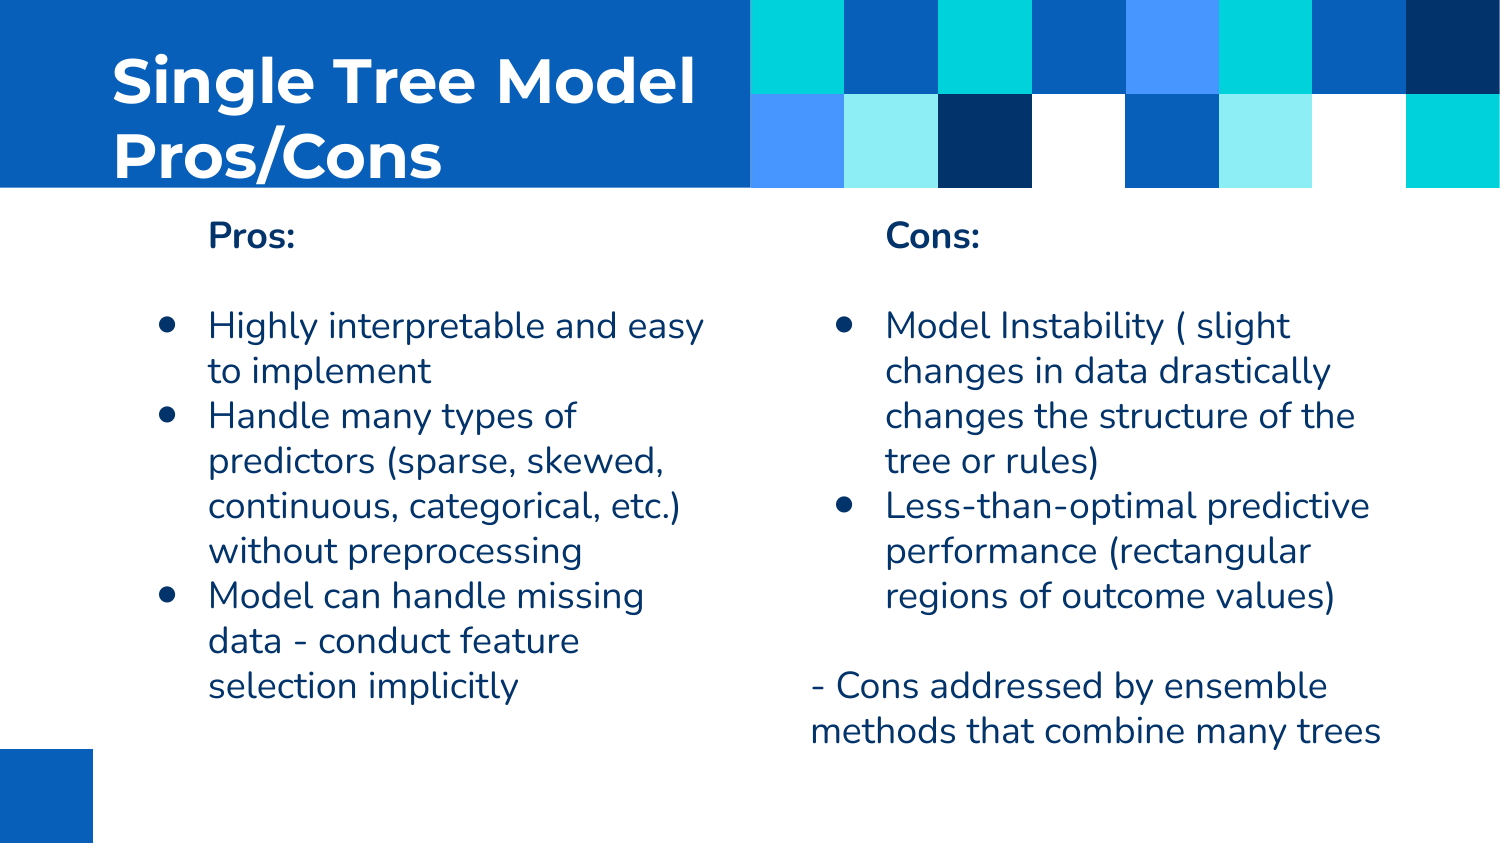

# Single Tree Model Pros/Cons
Pros:

Highly interpretable and easy to implement
Handle many types of predictors (sparse, skewed, continuous, categorical, etc.) without preprocessing
Model can handle missing data - conduct feature selection implicitly

Cons:

Model Instability ( slight changes in data drastically changes the structure of the tree or rules)
Less-than-optimal predictive performance (rectangular regions of outcome values)

- Cons addressed by ensemble methods that combine many trees